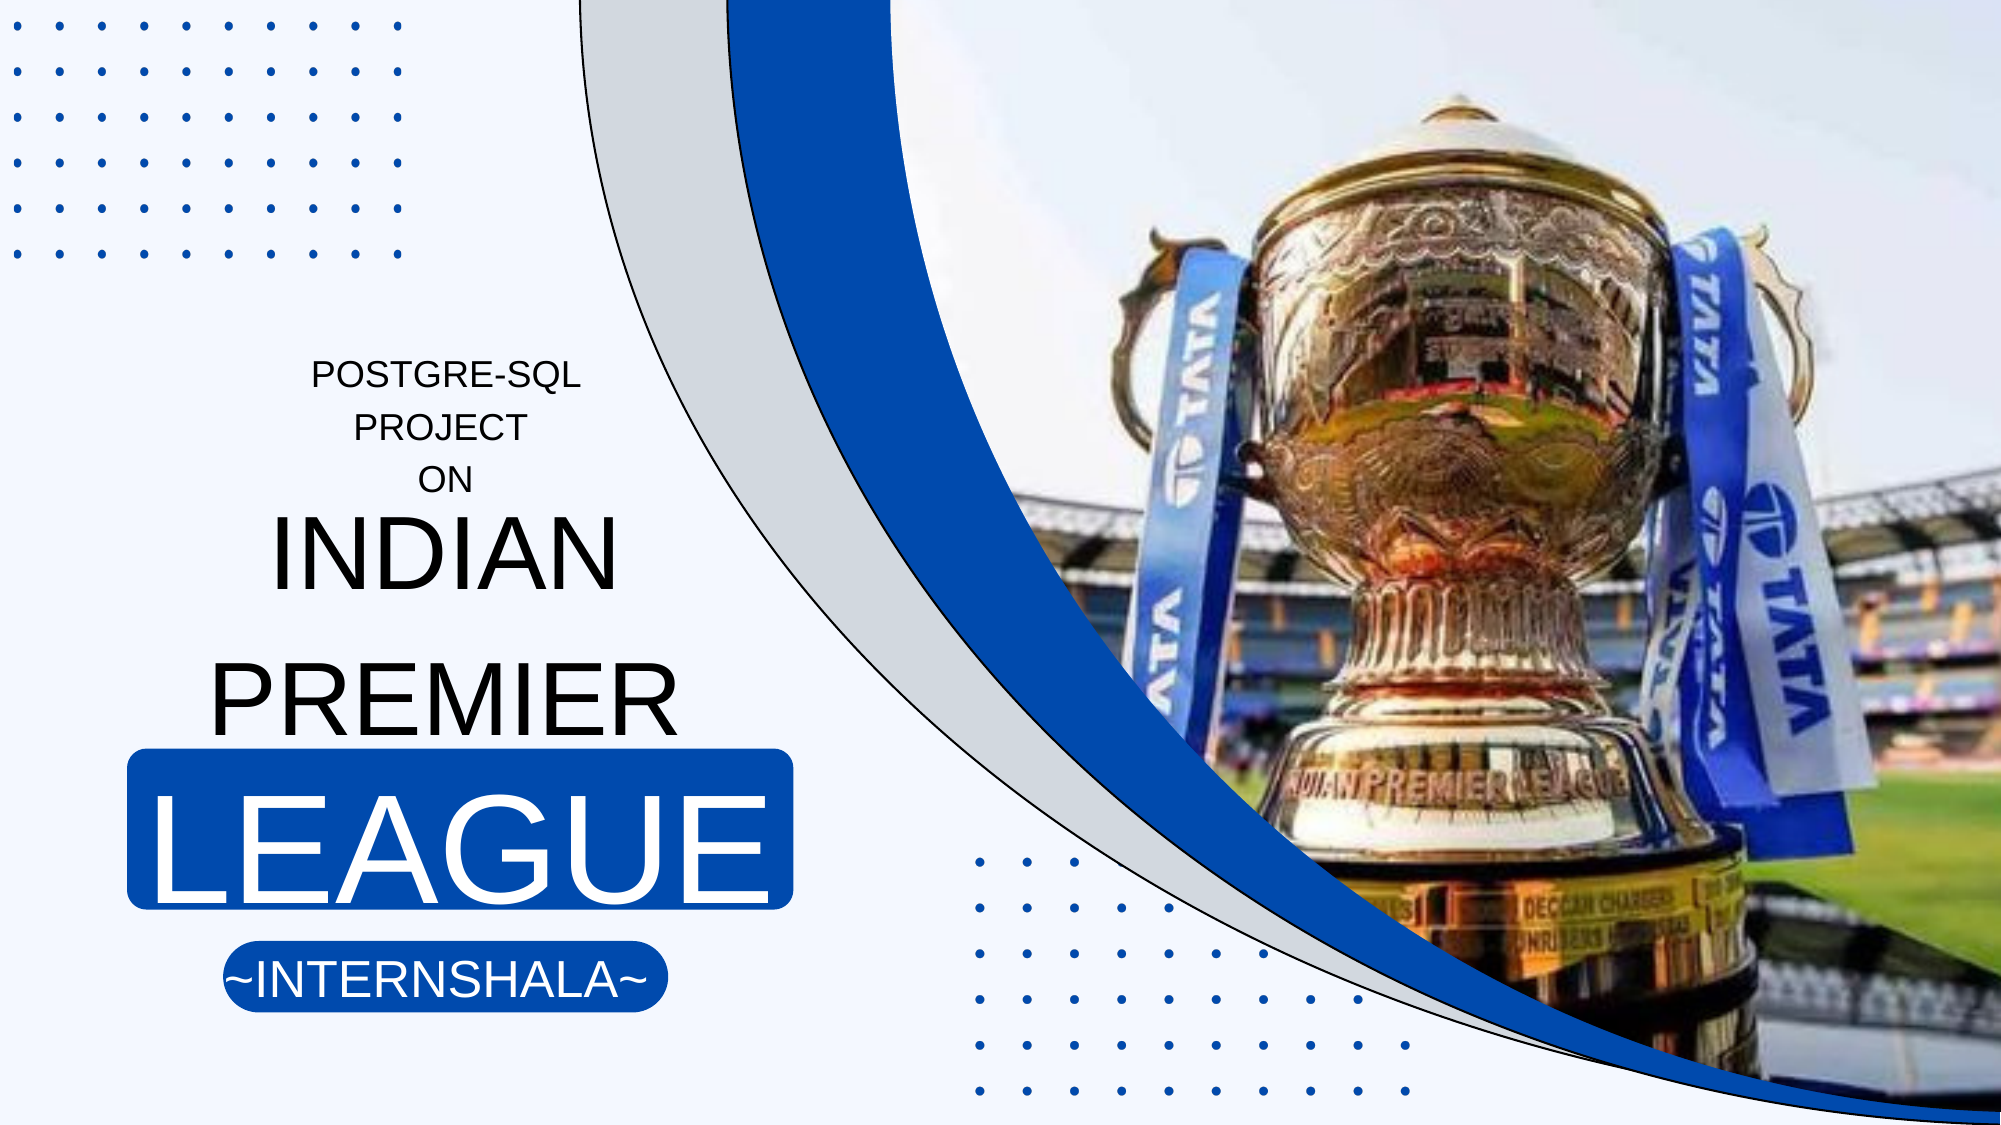

POSTGRE-SQL PROJECT
ON
INDIAN PREMIER
LEAGUE

~INTERNSHALA~